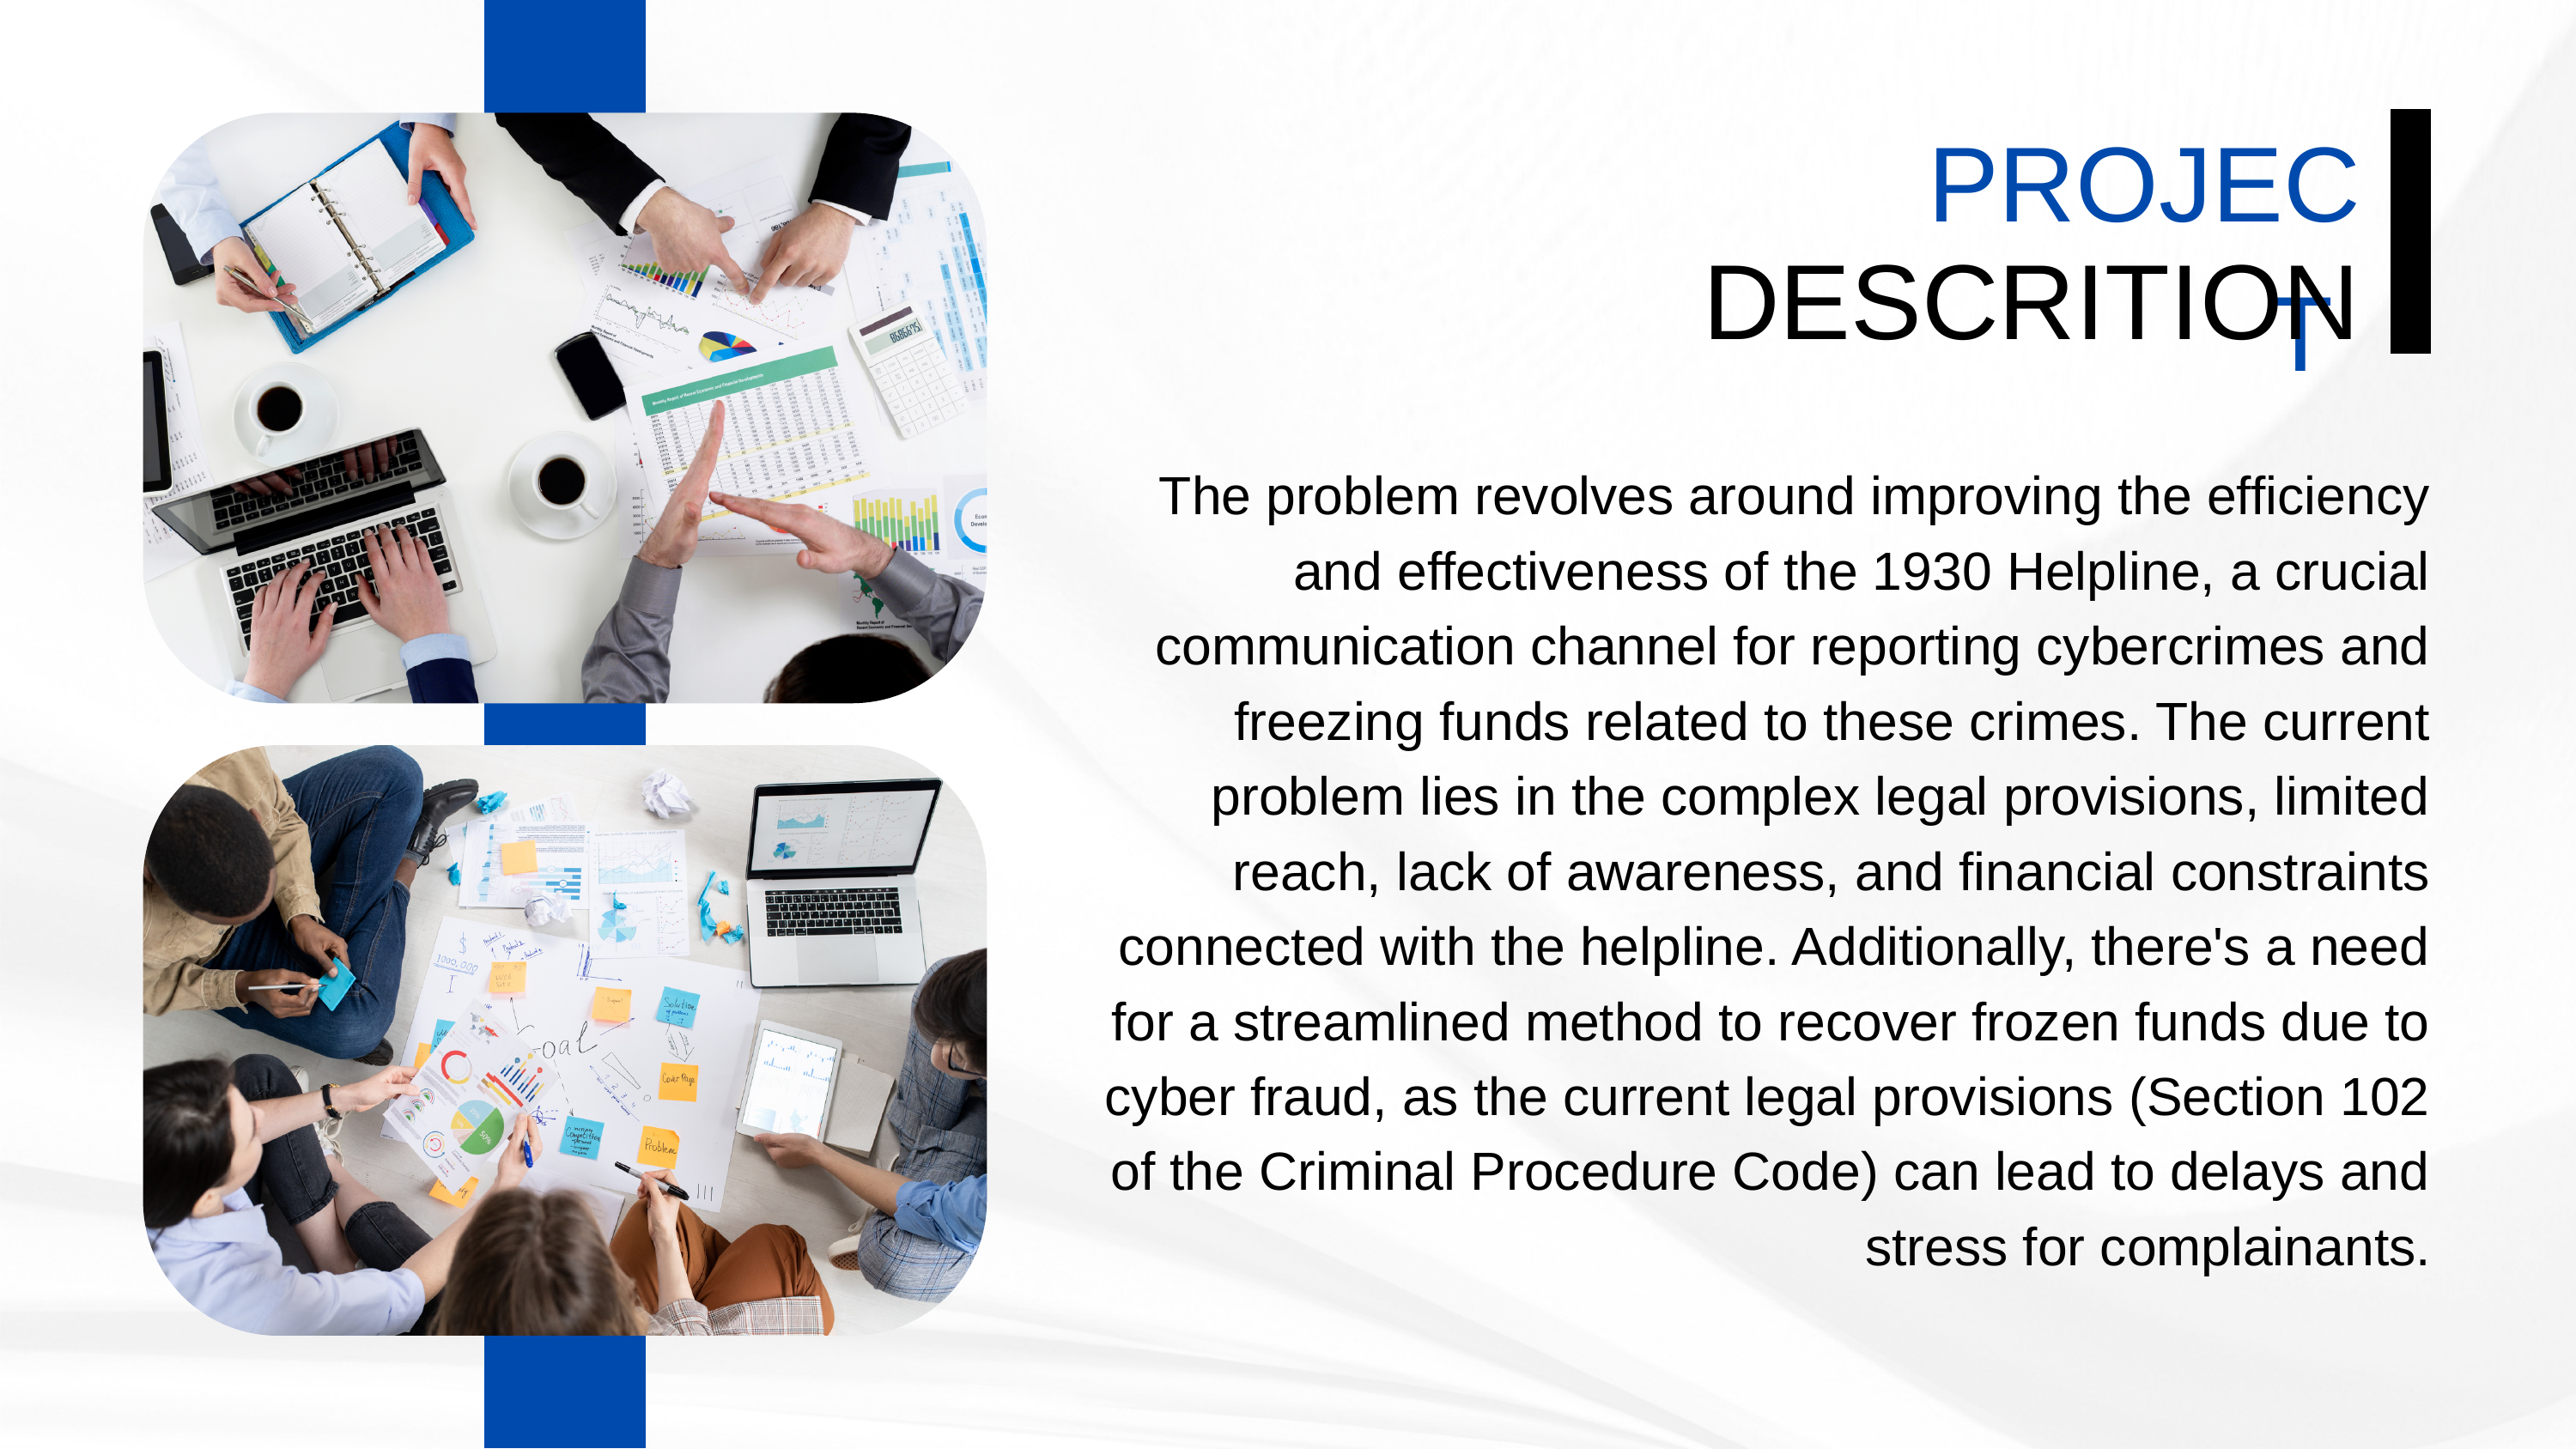

PROJECT

DESCRITION
The problem revolves around improving the efficiency and effectiveness of the 1930 Helpline, a crucial communication channel for reporting cybercrimes and freezing funds related to these crimes. The current problem lies in the complex legal provisions, limited reach, lack of awareness, and financial constraints connected with the helpline. Additionally, there's a need for a streamlined method to recover frozen funds due to cyber fraud, as the current legal provisions (Section 102 of the Criminal Procedure Code) can lead to delays and stress for complainants.